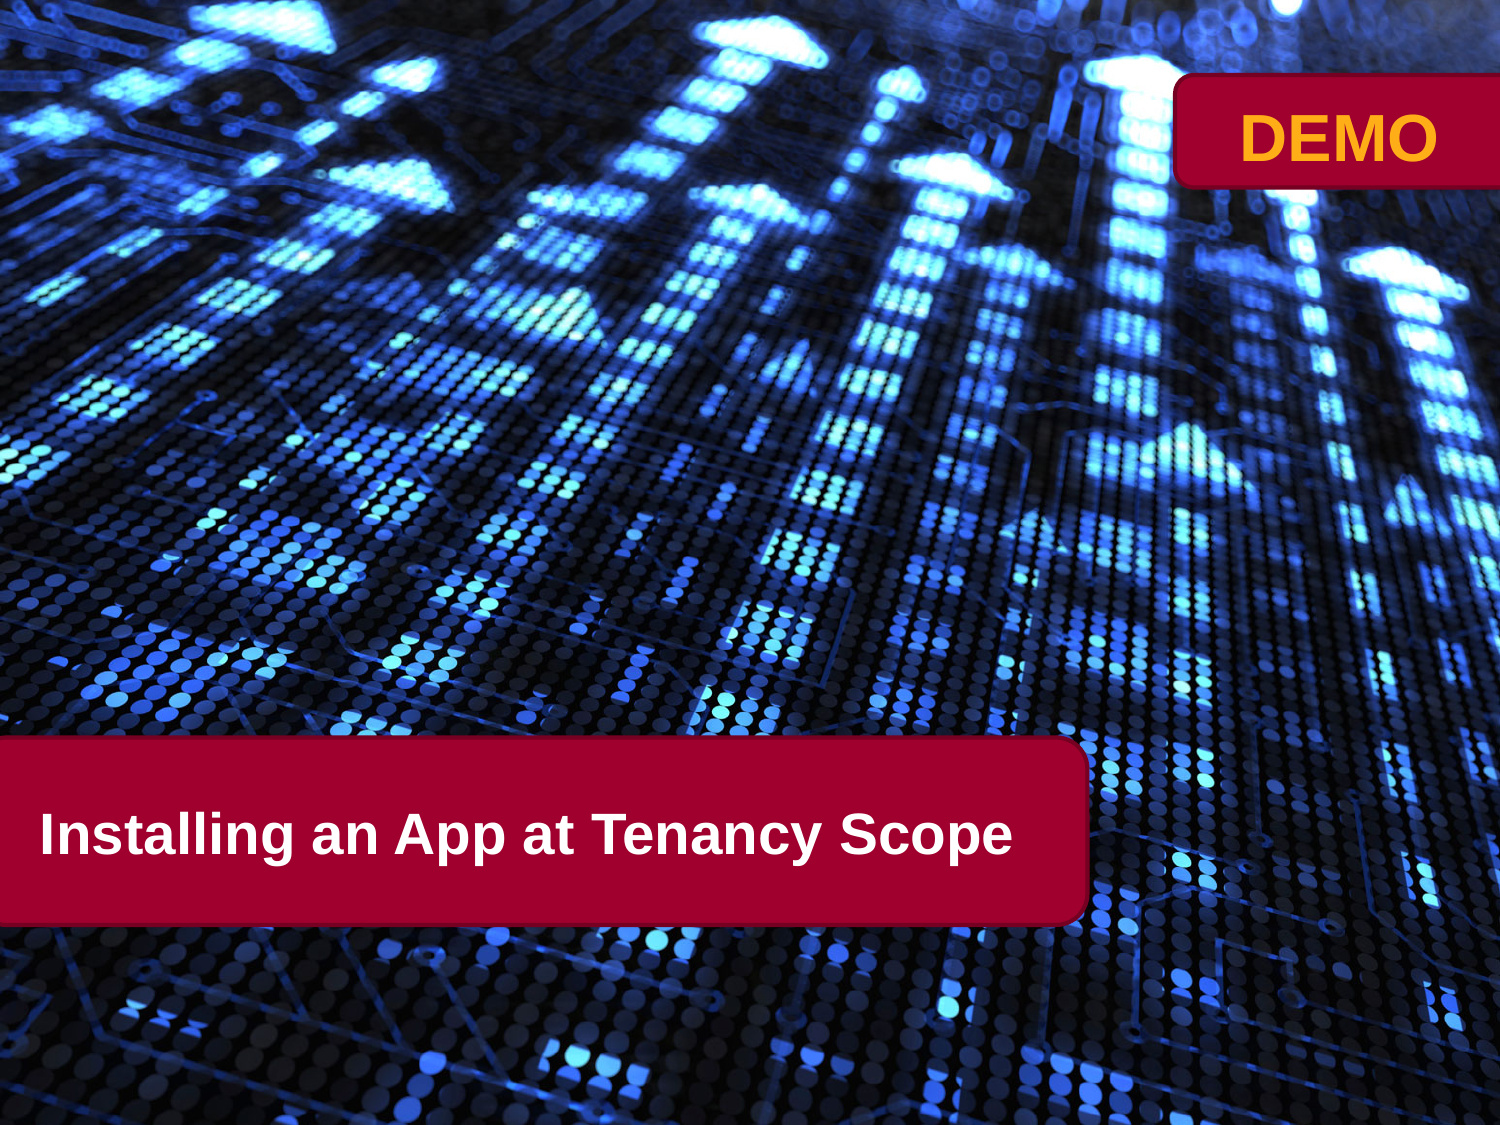

# Installing an App at Tenancy Scope